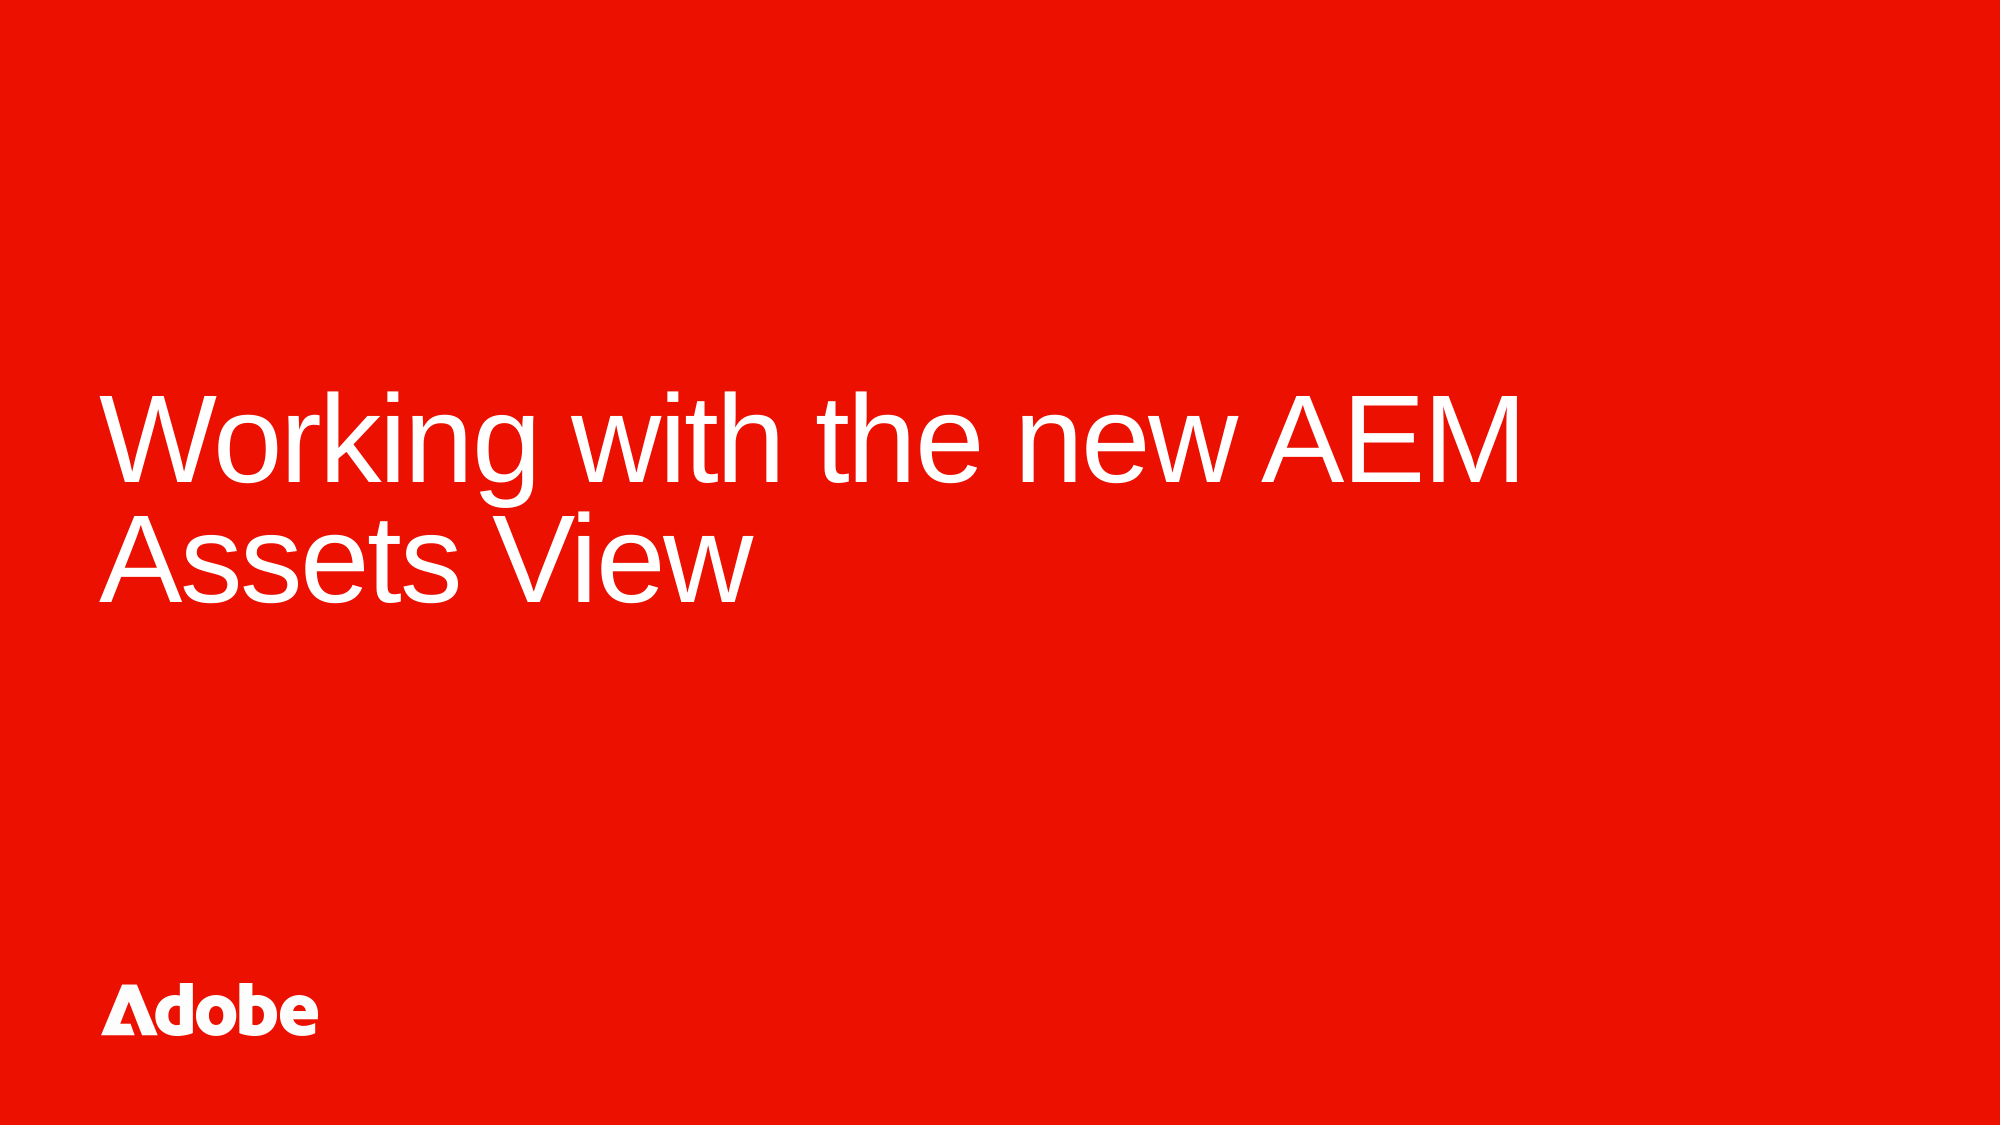

# Working with the new AEM Assets View